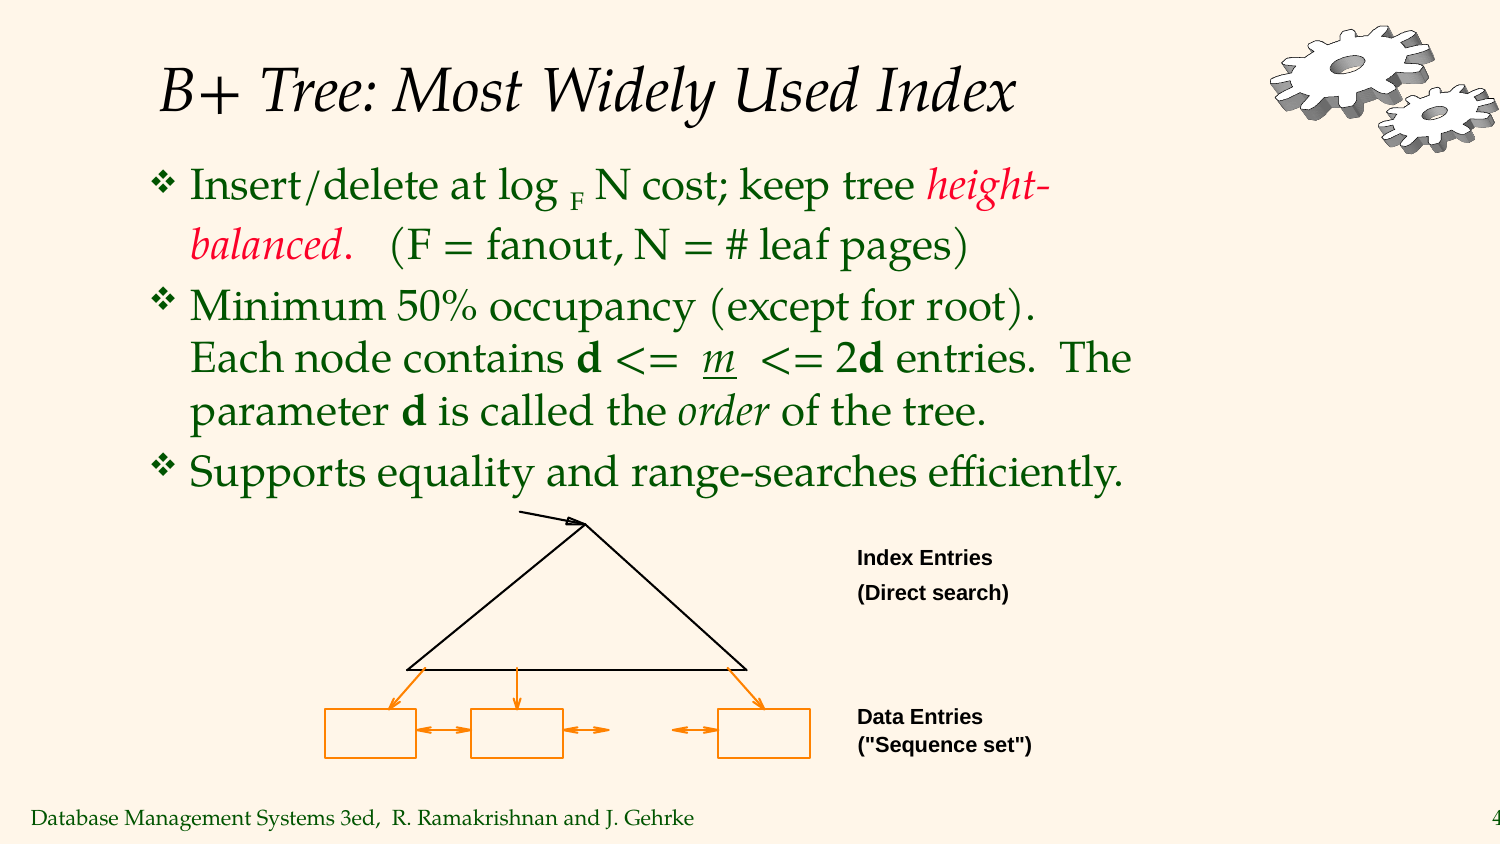

# B+ Tree: Most Widely Used Index
Insert/delete at log F N cost; keep tree height-balanced.   (F = fanout, N = # leaf pages)
Minimum 50% occupancy (except for root).  Each node contains d <=  m  <= 2d entries.  The parameter d is called the order of the tree.
Supports equality and range-searches efficiently.

Index Entries
(Direct search)

Data Entries

("Sequence set")